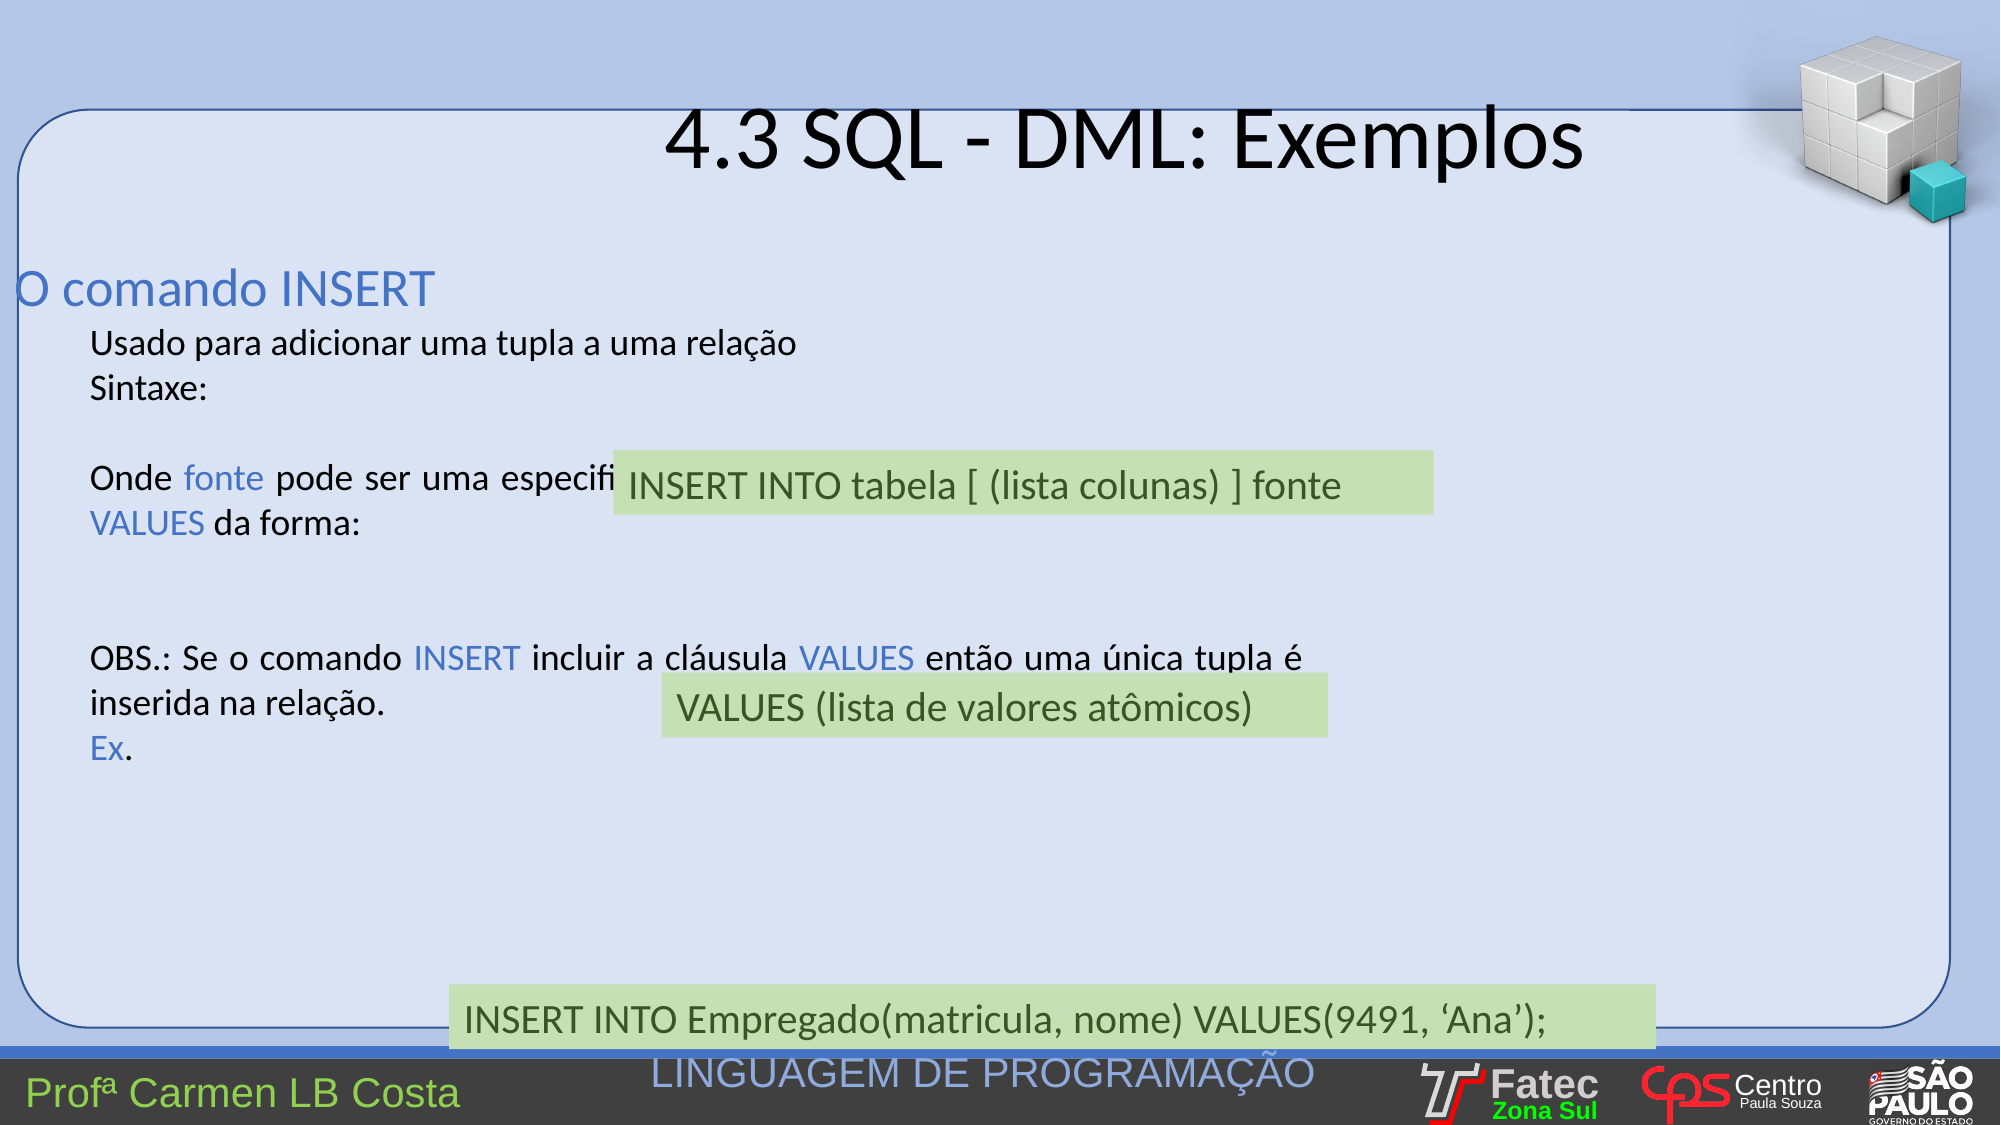

4.3 SQL - DML: Exemplos
O comando INSERT
Usado para adicionar uma tupla a uma relação
Sintaxe:

Onde fonte pode ser uma especificação de pesquisa (SELECT) ou uma cláusula VALUES da forma:

OBS.: Se o comando INSERT incluir a cláusula VALUES então uma única tupla é inserida na relação.
Ex.

INSERT INTO tabela [ (lista colunas) ] fonte
VALUES (lista de valores atômicos)
INSERT INTO Empregado(matricula, nome) VALUES(9491, ‘Ana’);